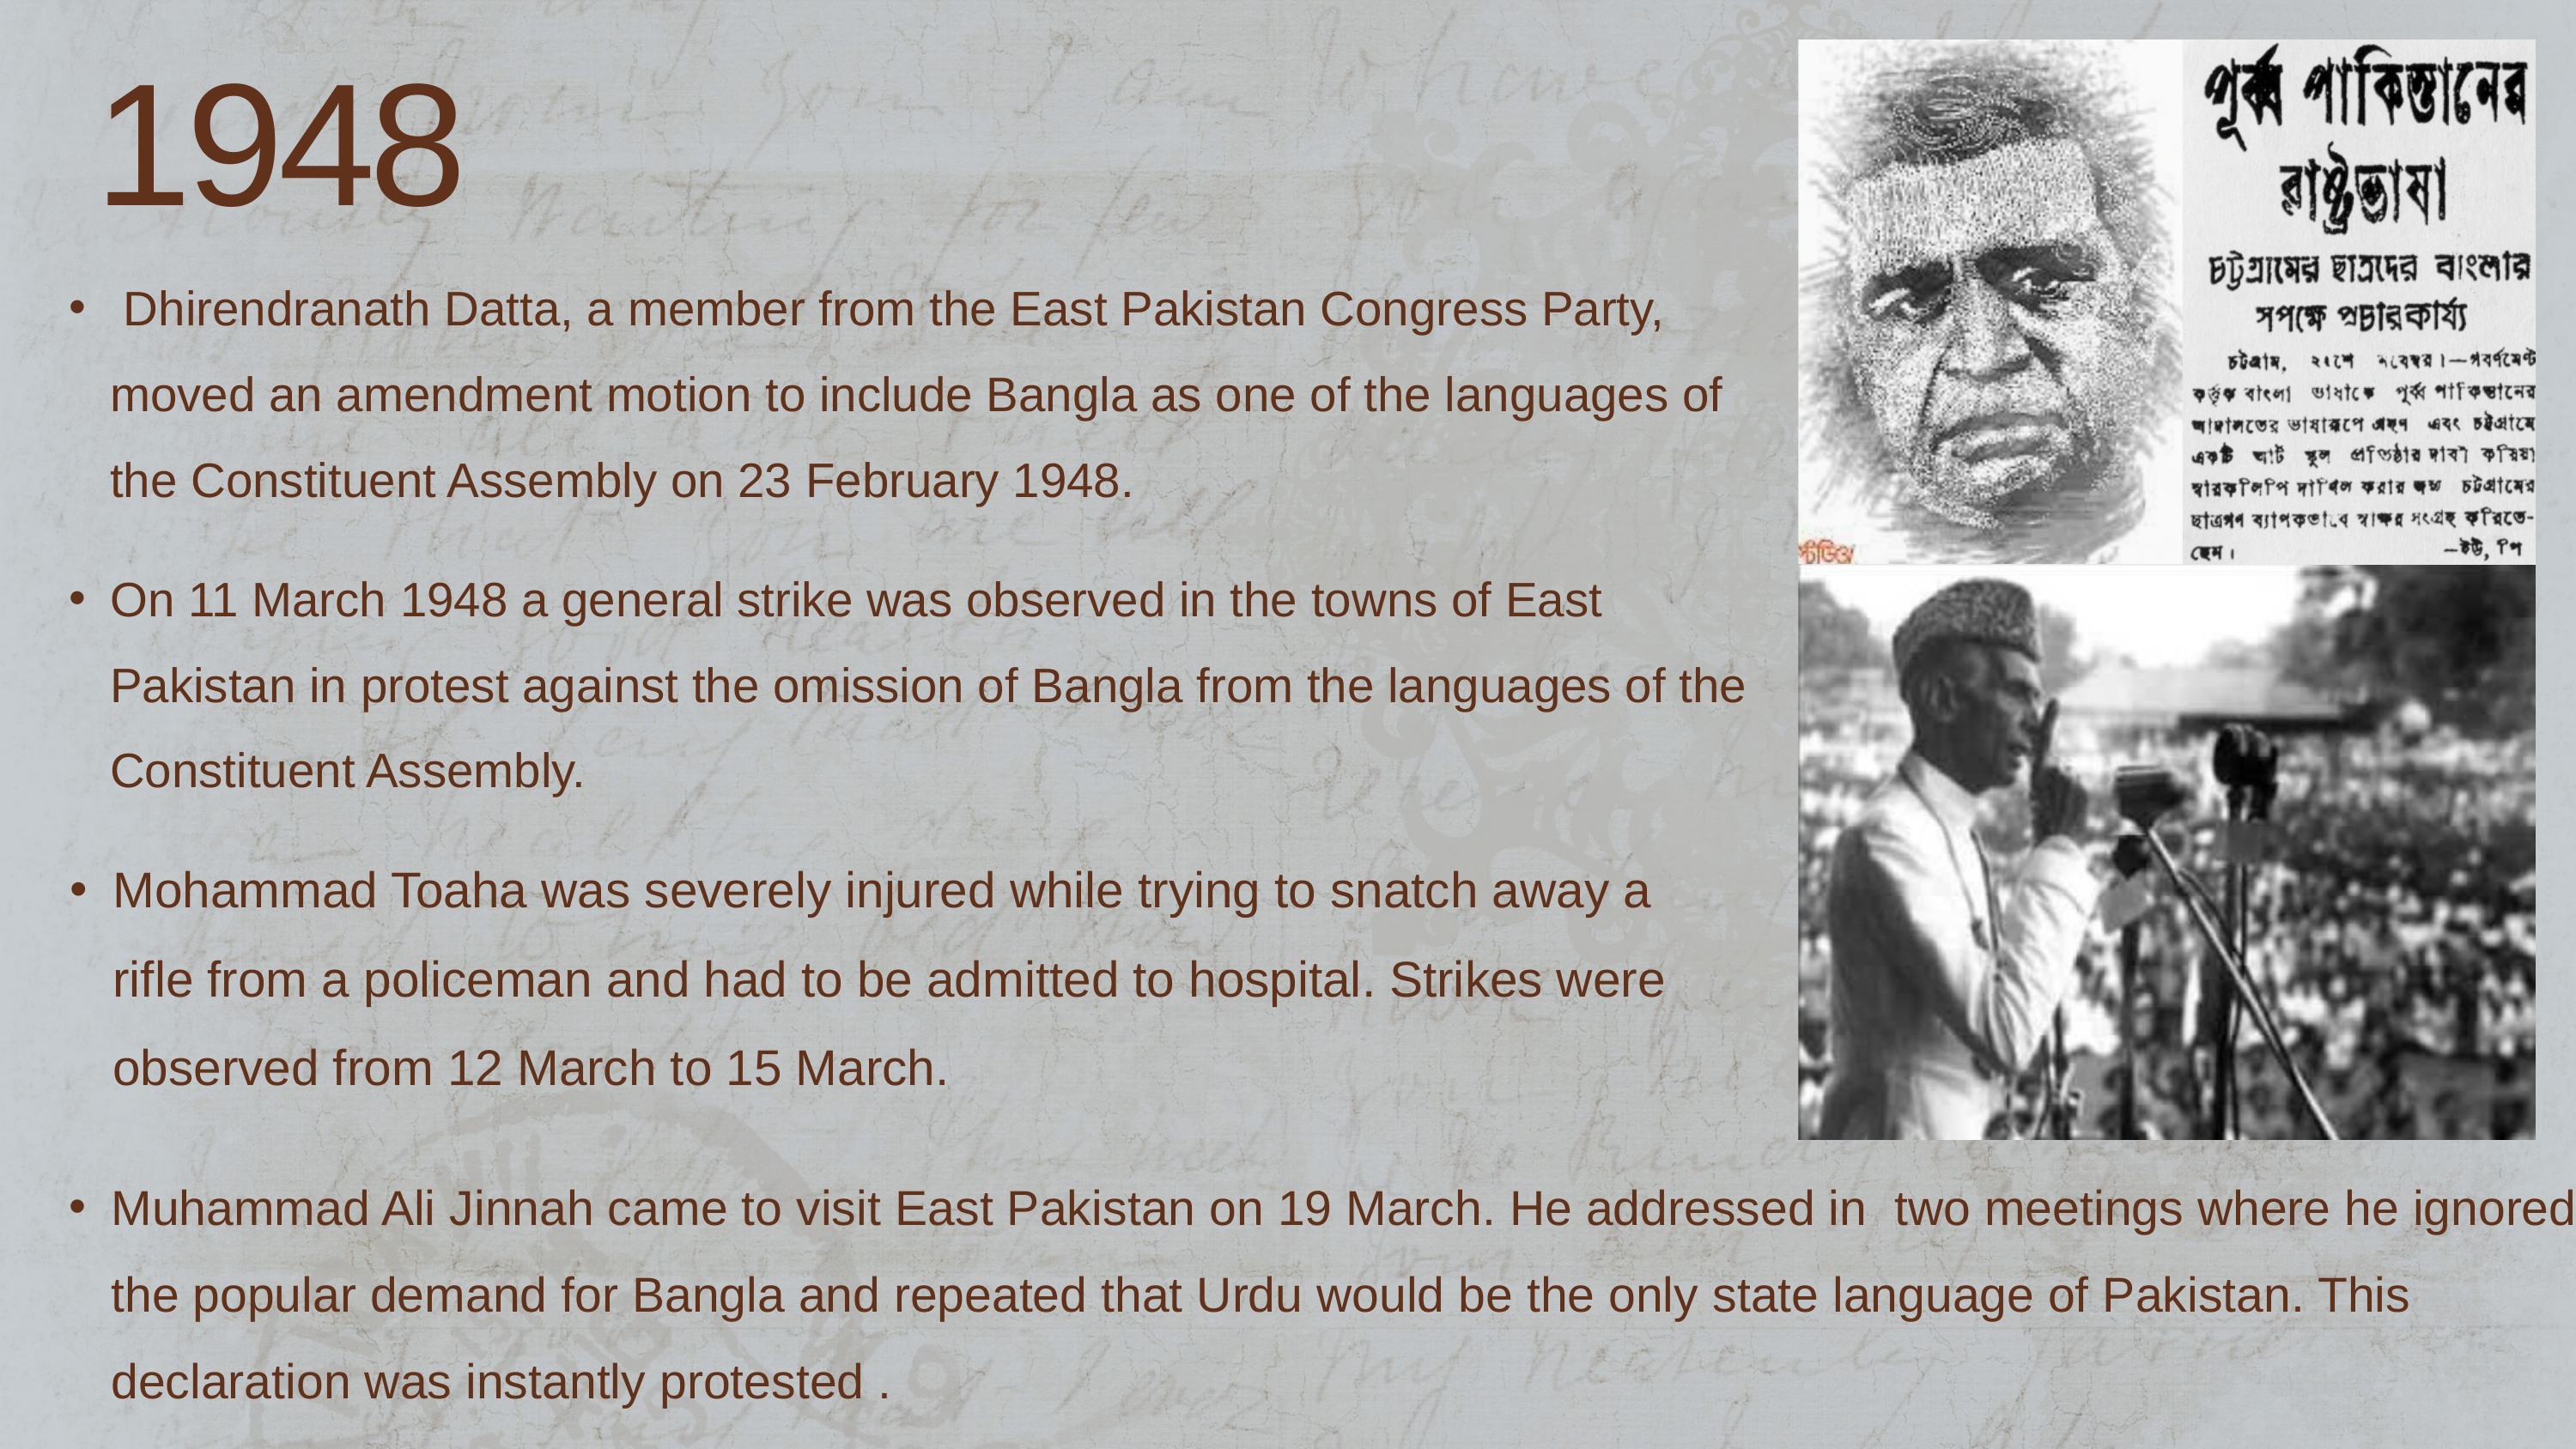

1948
 Dhirendranath Datta, a member from the East Pakistan Congress Party, moved an amendment motion to include Bangla as one of the languages of the Constituent Assembly on 23 February 1948.
On 11 March 1948 a general strike was observed in the towns of East Pakistan in protest against the omission of Bangla from the languages of the Constituent Assembly.

Mohammad Toaha was severely injured while trying to snatch away a rifle from a policeman and had to be admitted to hospital. Strikes were observed from 12 March to 15 March.

Muhammad Ali Jinnah came to visit East Pakistan on 19 March. He addressed in  two meetings where he ignored the popular demand for Bangla and repeated that Urdu would be the only state language of Pakistan. This declaration was instantly protested .